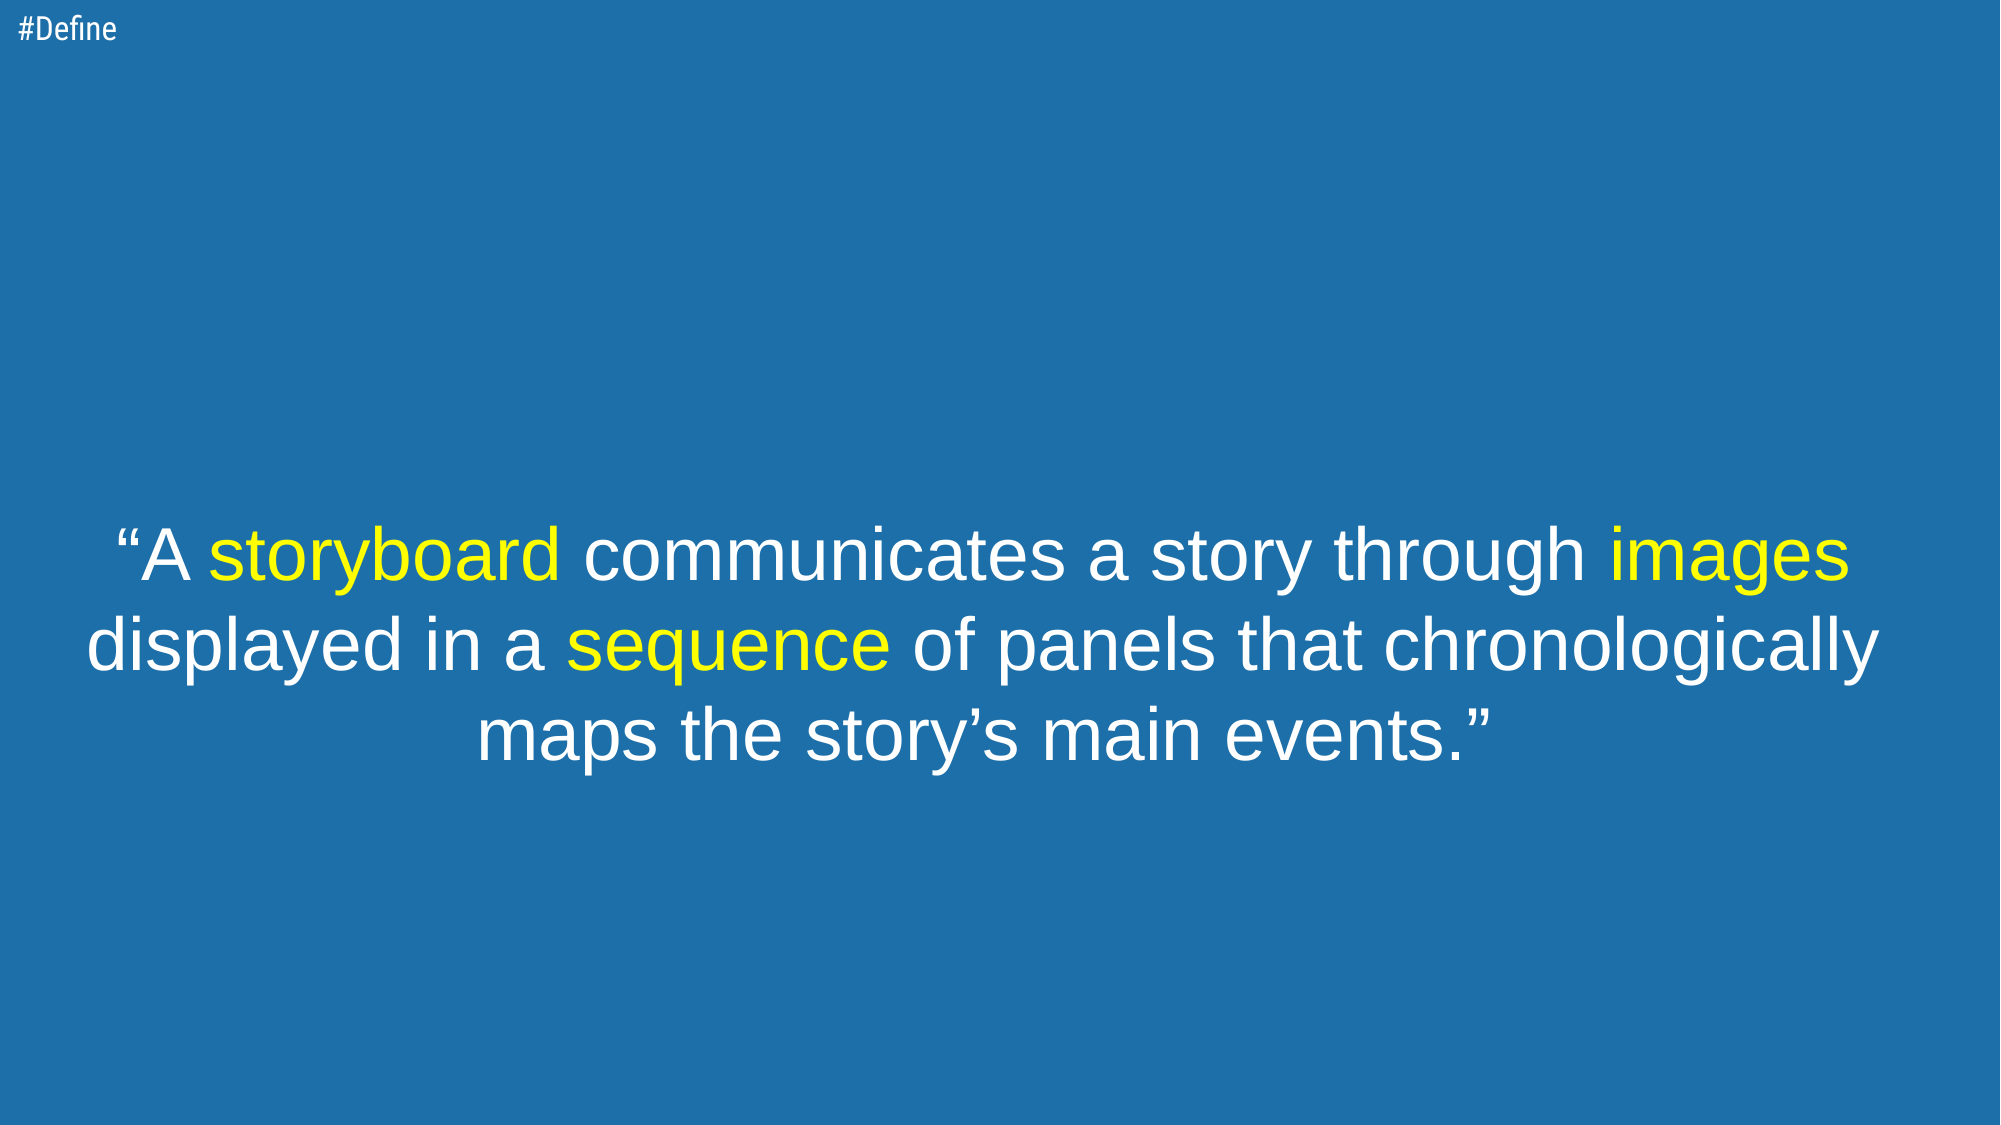

#Define
“A storyboard communicates a story through images displayed in a sequence of panels that chronologically maps the story’s main events.”